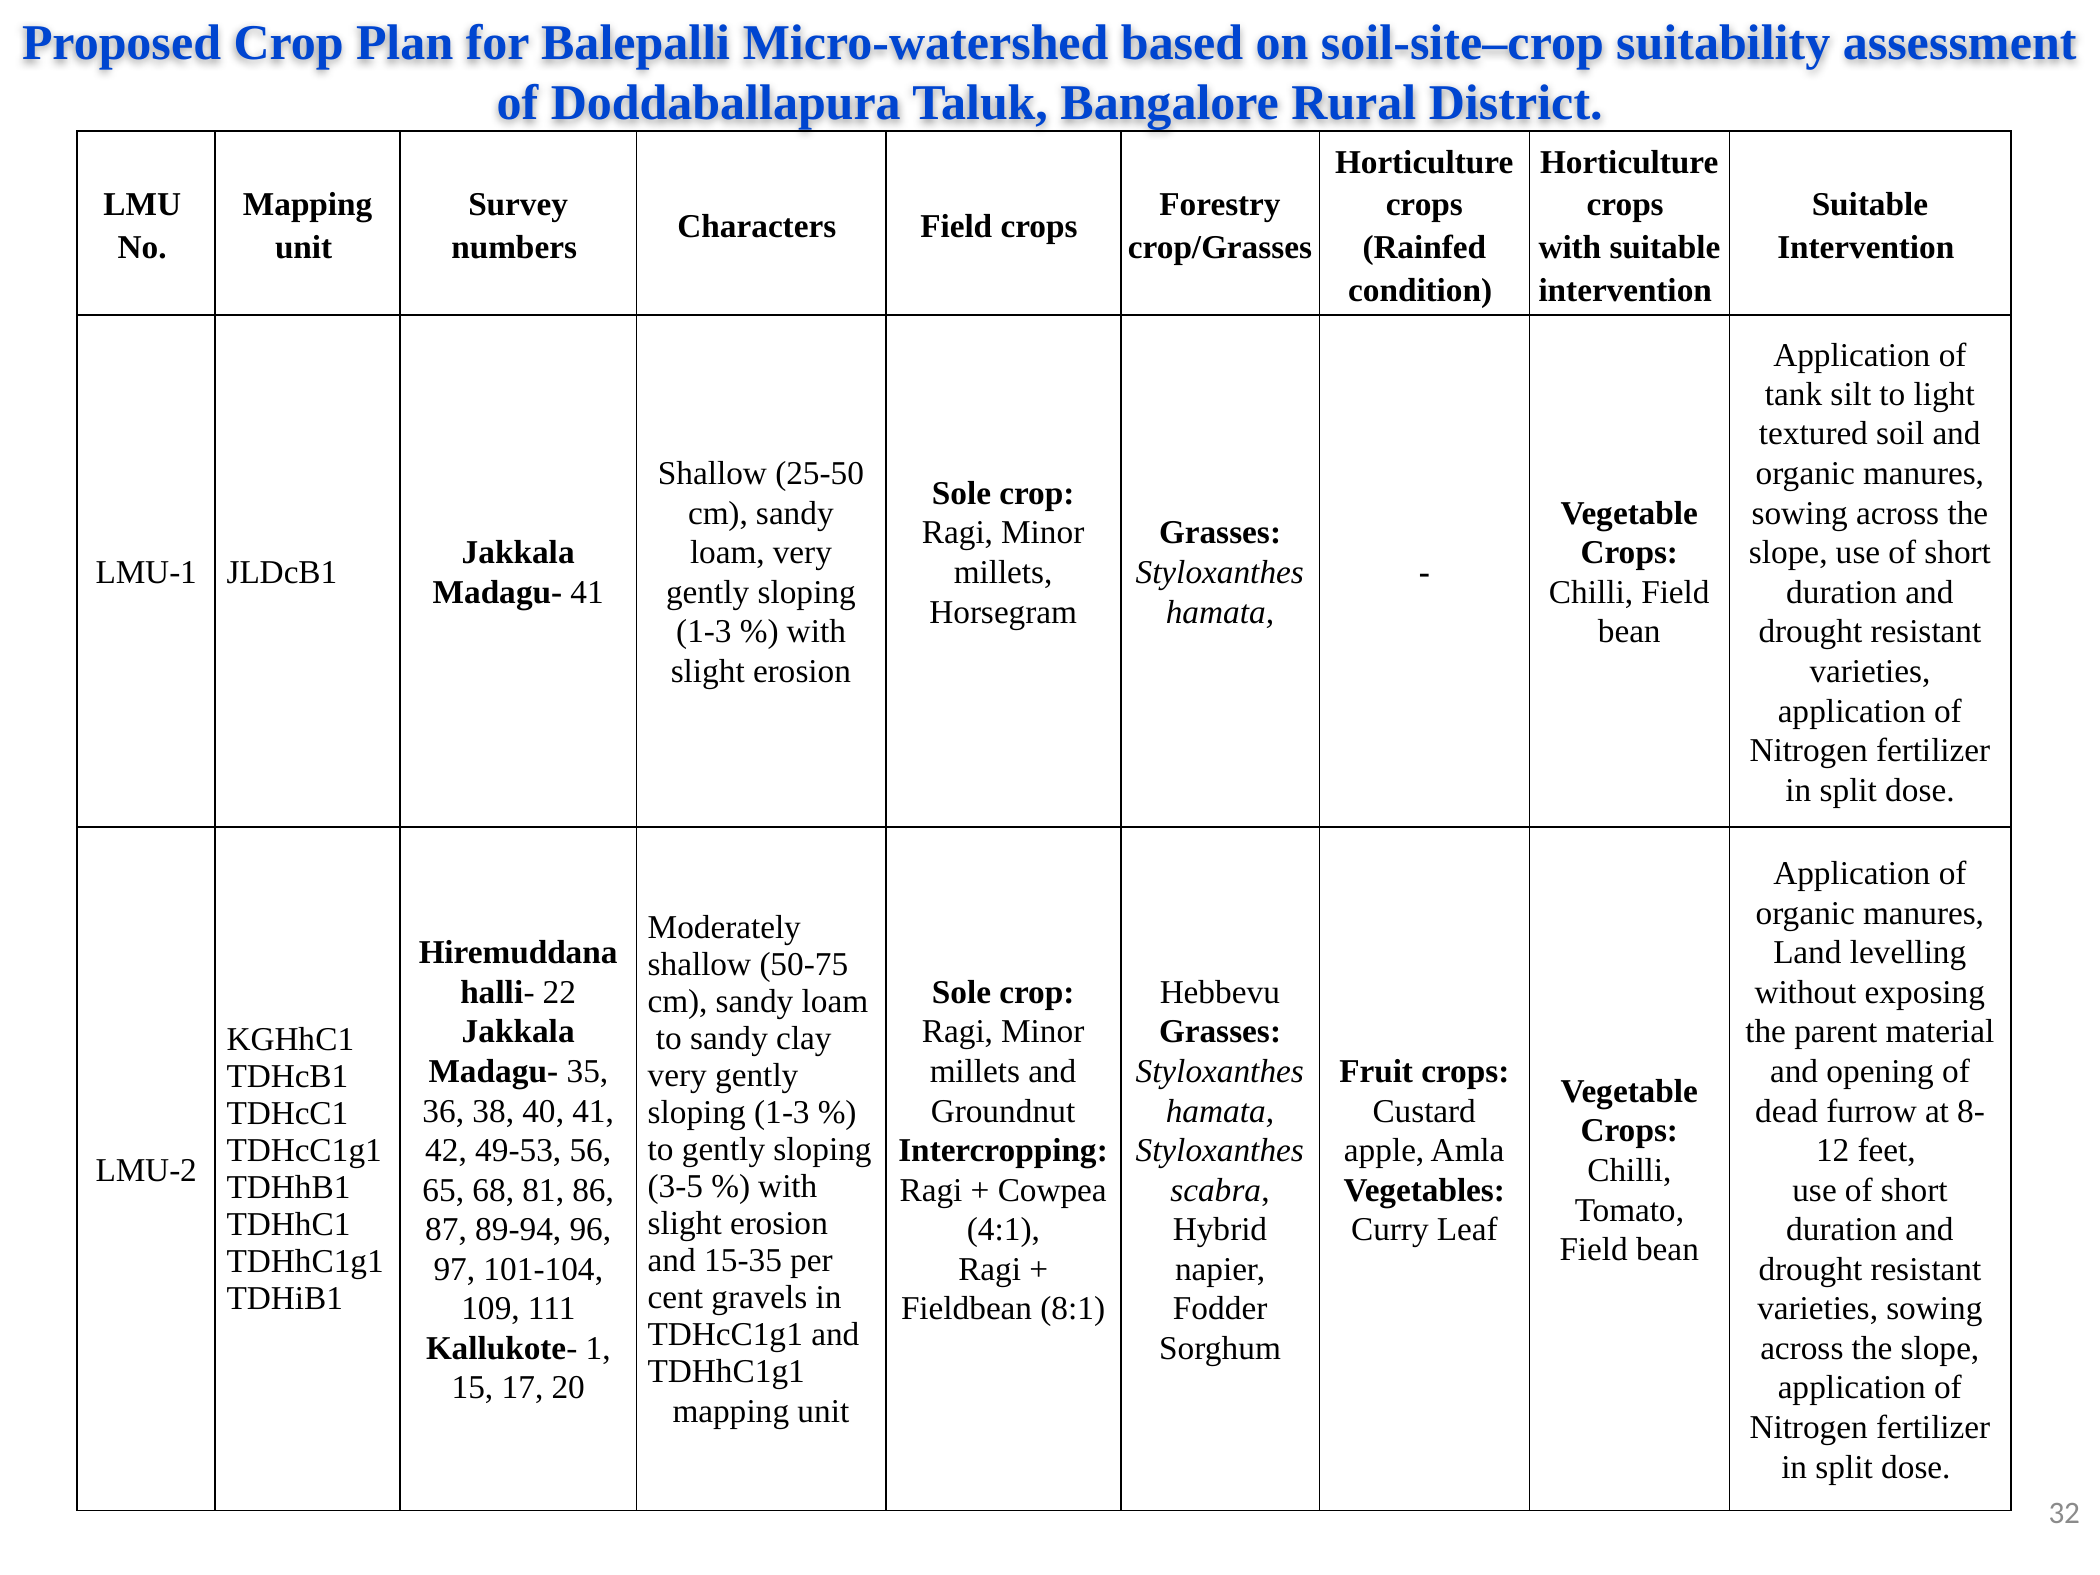

Proposed Crop Plan for Balepalli Micro-watershed based on soil-site–crop suitability assessment of Doddaballapura Taluk, Bangalore Rural District.
| LMU No. | Mapping unit | Survey numbers | Characters | Field crops | Forestry crop/Grasses | Horticulture crops (Rainfed condition) | Horticulture crops with suitable intervention | Suitable Intervention |
| --- | --- | --- | --- | --- | --- | --- | --- | --- |
| LMU-1 | JLDcB1 | Jakkala Madagu- 41 | Shallow (25-50 cm), sandy loam, very gently sloping (1-3 %) with slight erosion | Sole crop: Ragi, Minor millets, Horsegram | Grasses: Styloxanthes hamata, | - | Vegetable Crops: Chilli, Field bean | Application of tank silt to light textured soil and organic manures, sowing across the slope, use of short duration and drought resistant varieties, application of Nitrogen fertilizer in split dose. |
| LMU-2 | KGHhC1 TDHcB1 TDHcC1 TDHcC1g1 TDHhB1 TDHhC1 TDHhC1g1 TDHiB1 | Hiremuddanahalli- 22 Jakkala Madagu- 35, 36, 38, 40, 41, 42, 49-53, 56, 65, 68, 81, 86, 87, 89-94, 96, 97, 101-104, 109, 111 Kallukote- 1, 15, 17, 20 | Moderately shallow (50-75 cm), sandy loam to sandy clay very gently sloping (1-3 %) to gently sloping (3-5 %) with slight erosion and 15-35 per cent gravels in TDHcC1g1 and TDHhC1g1 mapping unit | Sole crop: Ragi, Minor millets and Groundnut Intercropping: Ragi + Cowpea (4:1), Ragi + Fieldbean (8:1) | Hebbevu Grasses: Styloxanthes hamata, Styloxanthes scabra, Hybrid napier, Fodder Sorghum | Fruit crops: Custard apple, Amla Vegetables: Curry Leaf | Vegetable Crops: Chilli, Tomato, Field bean | Application of organic manures, Land levelling without exposing the parent material and opening of dead furrow at 8-12 feet, use of short duration and drought resistant varieties, sowing across the slope, application of Nitrogen fertilizer in split dose. |
32